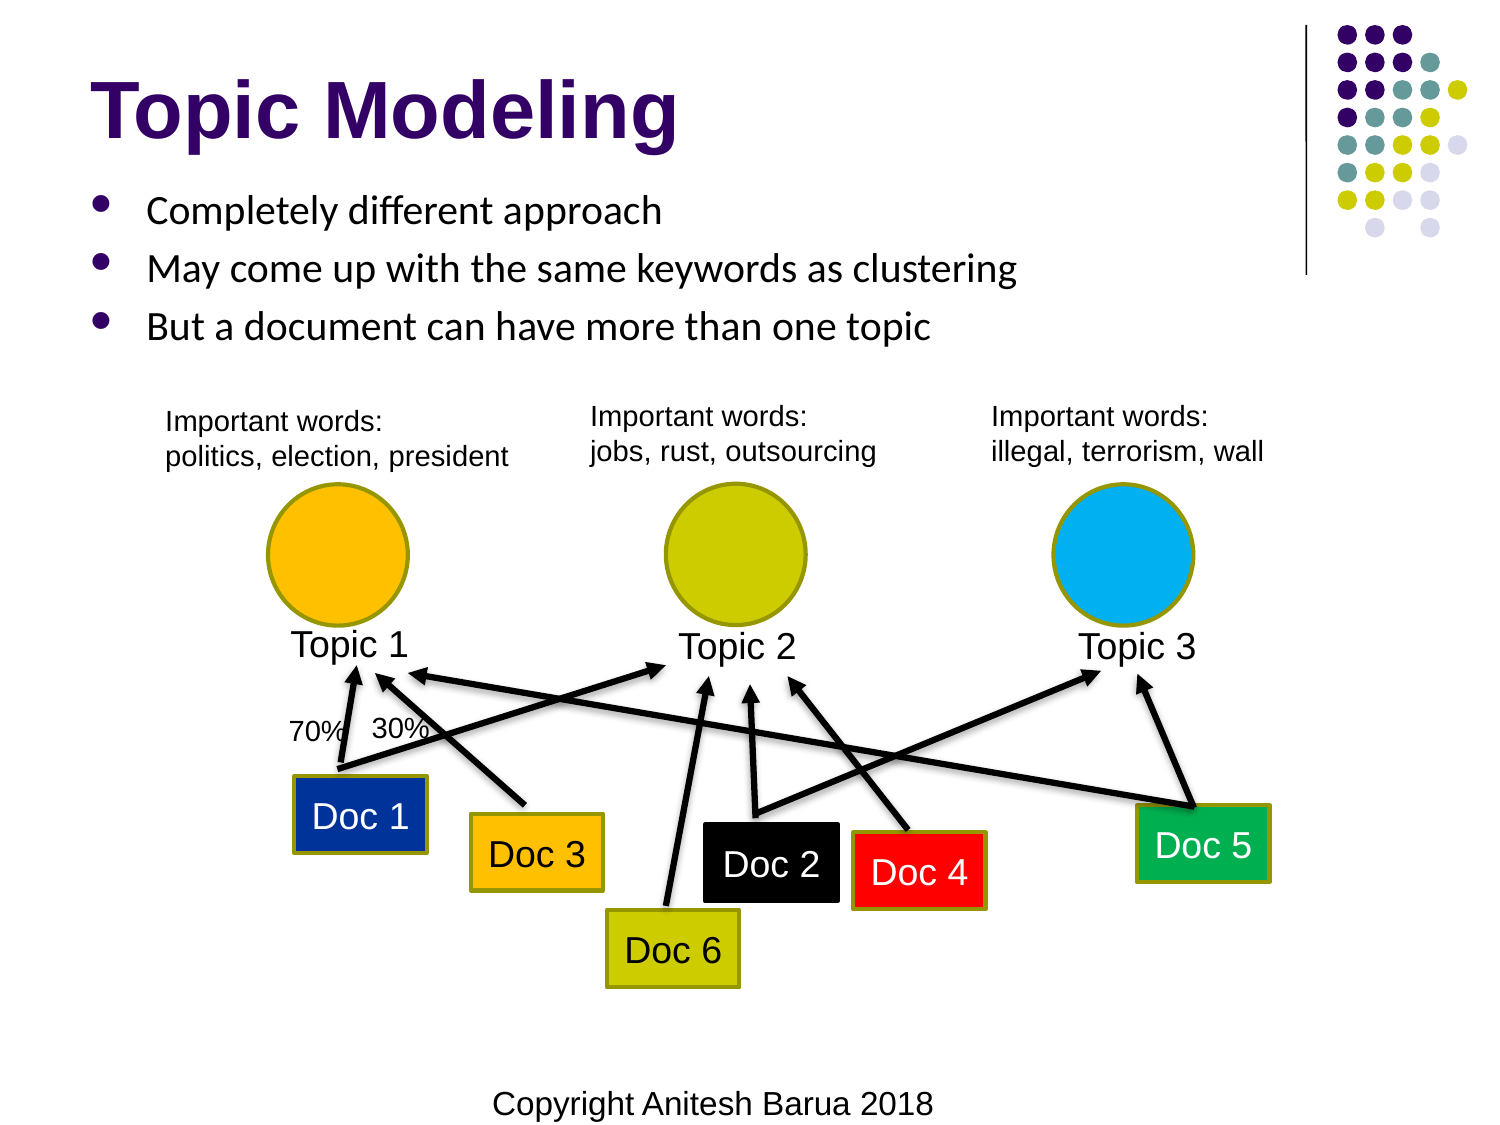

# Topic Modeling
Completely different approach
May come up with the same keywords as clustering
But a document can have more than one topic
Important words:
jobs, rust, outsourcing
Important words:
illegal, terrorism, wall
Important words:
politics, election, president

Topic 1
Topic 2
Topic 3
30%
70%
Doc 1
Doc 5
Doc 3
Doc 2
Doc 4
Doc 6
Copyright Anitesh Barua 2018